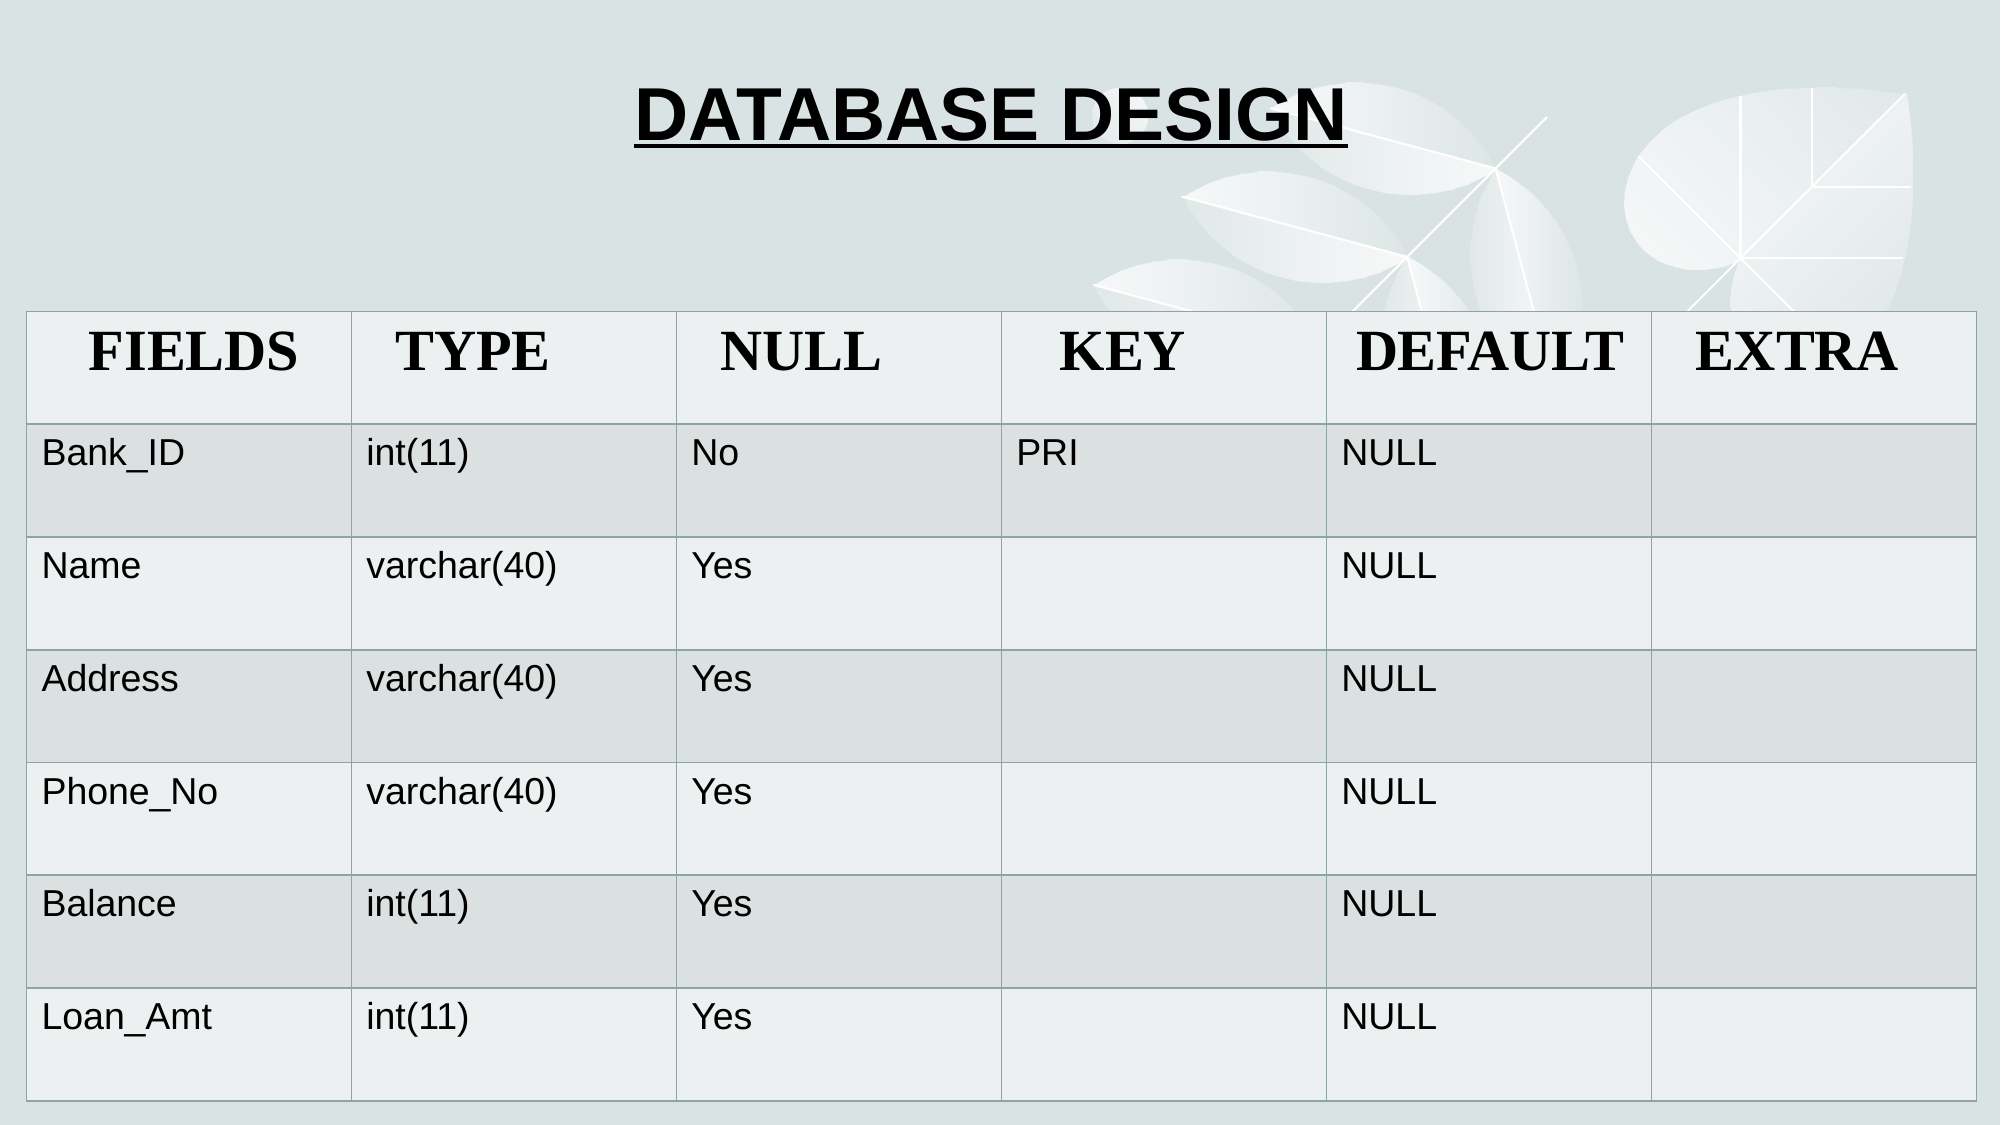

# DATABASE DESIGN
| FIELDS | TYPE | NULL | KEY | DEFAULT | EXTRA |
| --- | --- | --- | --- | --- | --- |
| Bank\_ID | int(11) | No | PRI | NULL |  |
| Name | varchar(40) | Yes |  | NULL |  |
| Address | varchar(40) | Yes |  | NULL |  |
| Phone\_No | varchar(40) | Yes |  | NULL |  |
| Balance | int(11) | Yes |  | NULL |  |
| Loan\_Amt | int(11) | Yes |  | NULL |  |
|  |  |  |  |
| --- | --- | --- | --- |
|  |  |  |  |
|  |  |  |  |
|  |  |  |  |
|  |  |  |  |
|  |  |  |  |